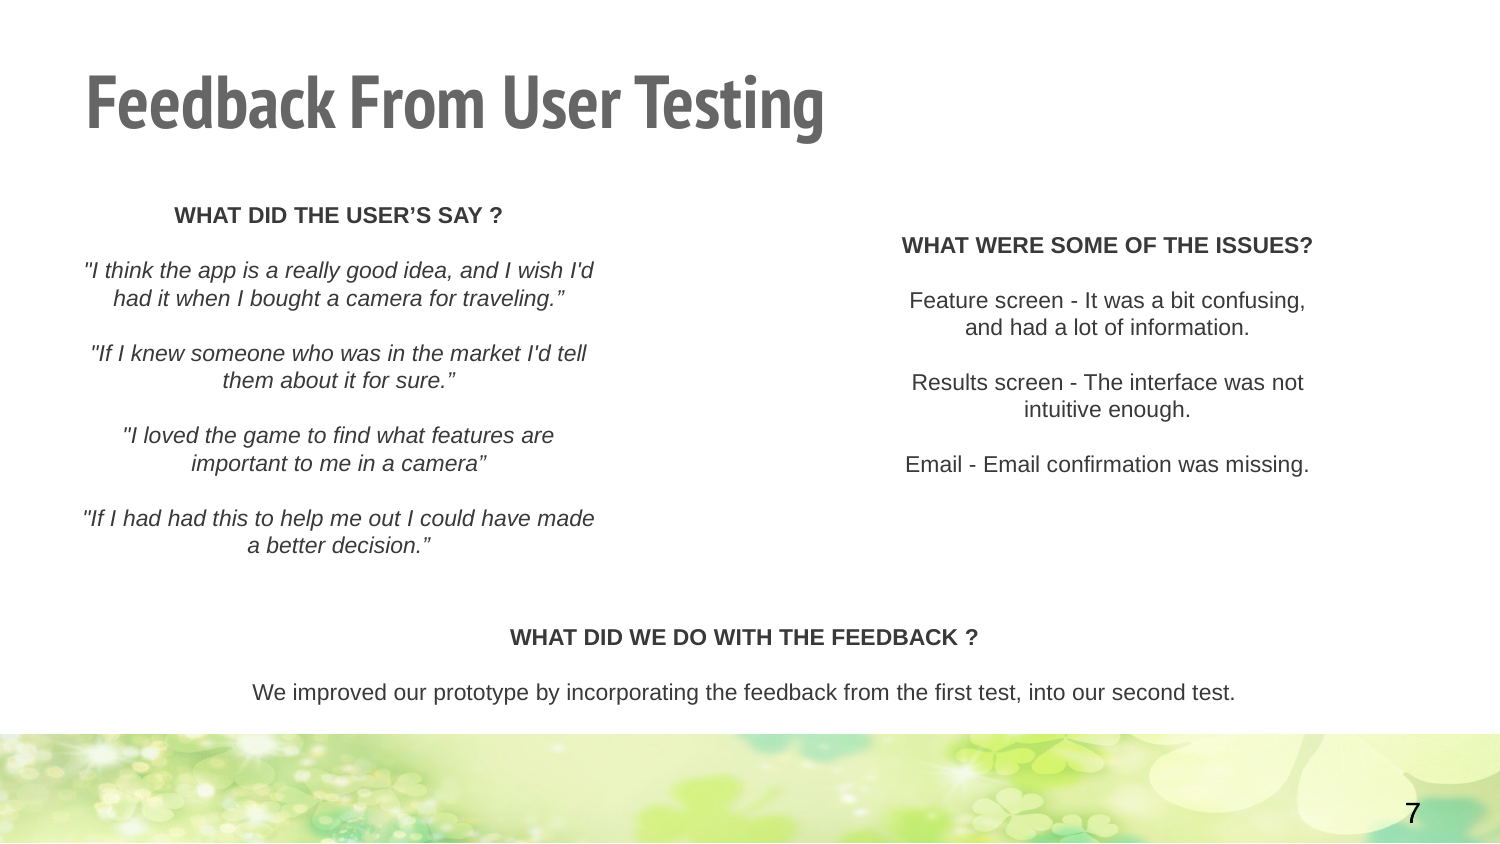

# Feedback From User Testing
WHAT WERE SOME OF THE ISSUES?

Feature screen - It was a bit confusing, and had a lot of information.

Results screen - The interface was not intuitive enough.

Email - Email confirmation was missing.
WHAT DID THE USER’S SAY ?

"I think the app is a really good idea, and I wish I'd had it when I bought a camera for traveling.”

"If I knew someone who was in the market I'd tell them about it for sure.”

"I loved the game to find what features are important to me in a camera”

"If I had had this to help me out I could have made a better decision.”
WHAT DID WE DO WITH THE FEEDBACK ?

We improved our prototype by incorporating the feedback from the first test, into our second test.
7
7